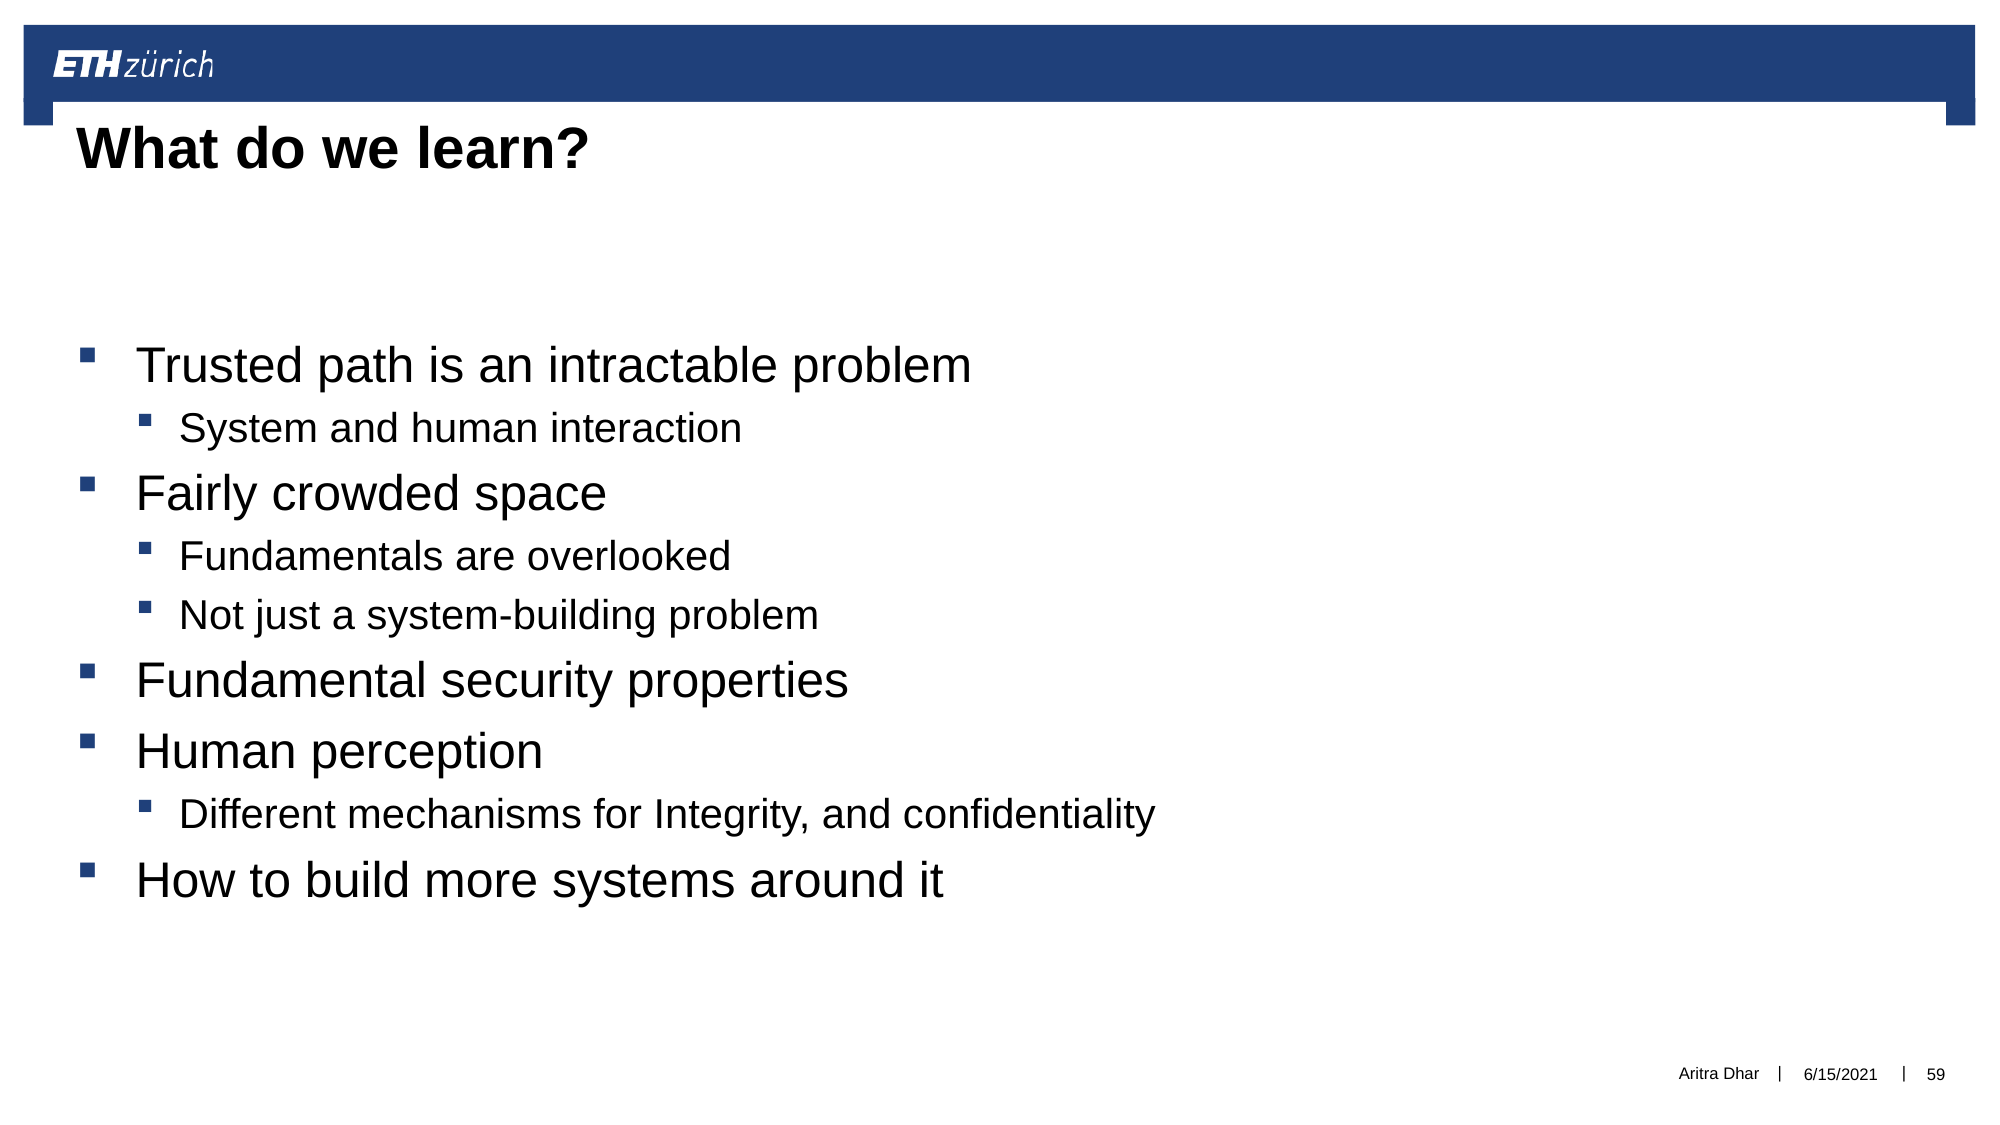

# What do we learn?
Trusted path is an intractable problem
System and human interaction
Fairly crowded space
Fundamentals are overlooked
Not just a system-building problem
Fundamental security properties
Human perception
Different mechanisms for Integrity, and confidentiality
How to build more systems around it
Aritra Dhar
6/15/2021
59